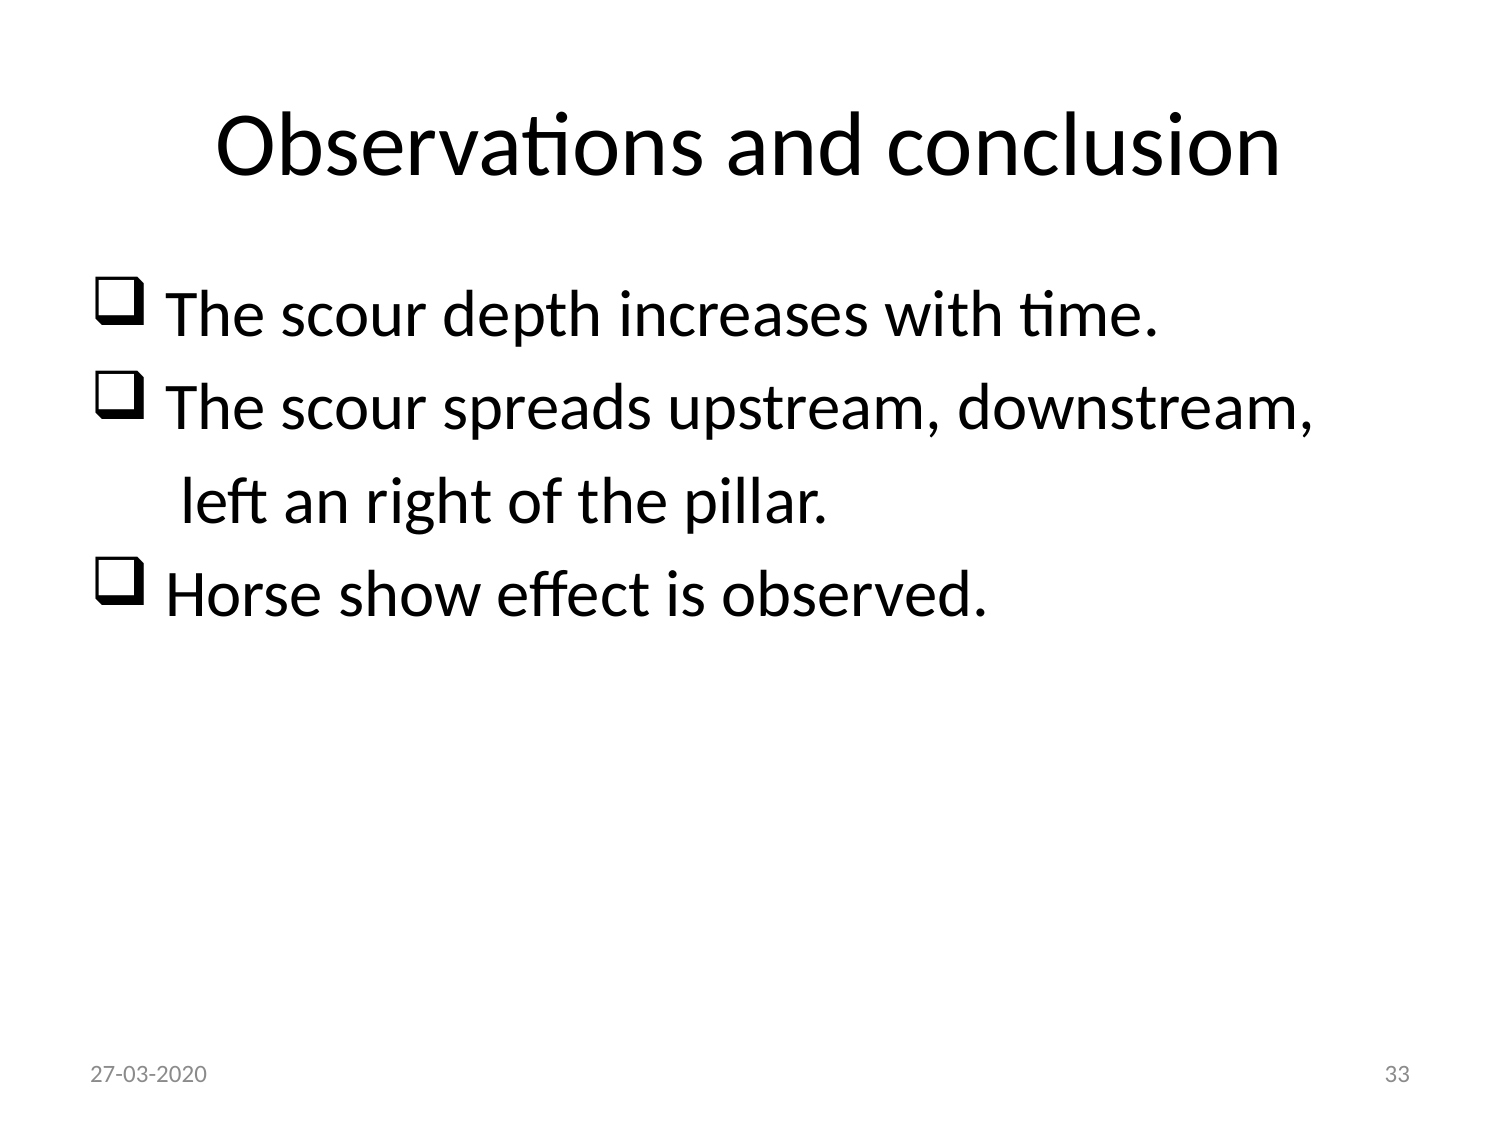

# Observations and conclusion
 The scour depth increases with time.
 The scour spreads upstream, downstream,
      left an right of the pillar.
 Horse show effect is observed.

27-03-2020
33